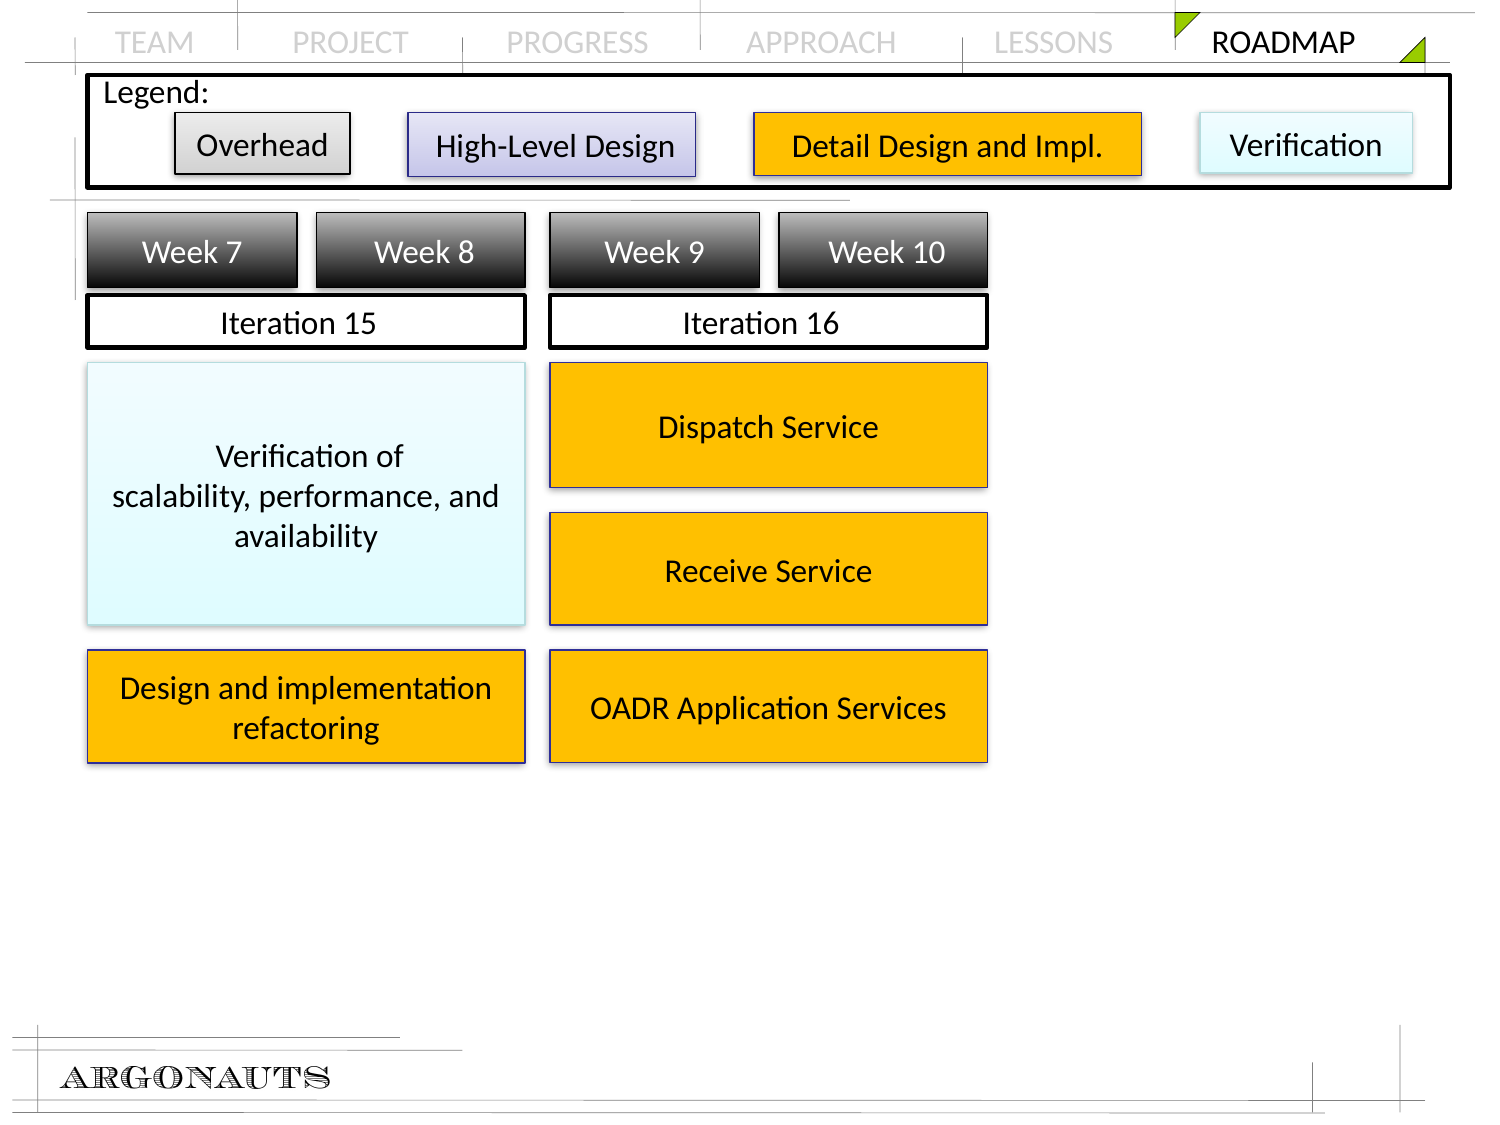

Legend:

Verification
Overhead
 High-Level Design
Detail Design and Impl.
Week 7
 Week 8
Iteration 15
Week 9
 Week 10
Iteration 16
 Verification of
scalability, performance, and availability
Dispatch Service
Receive Service
Design and implementation refactoring
OADR Application Services